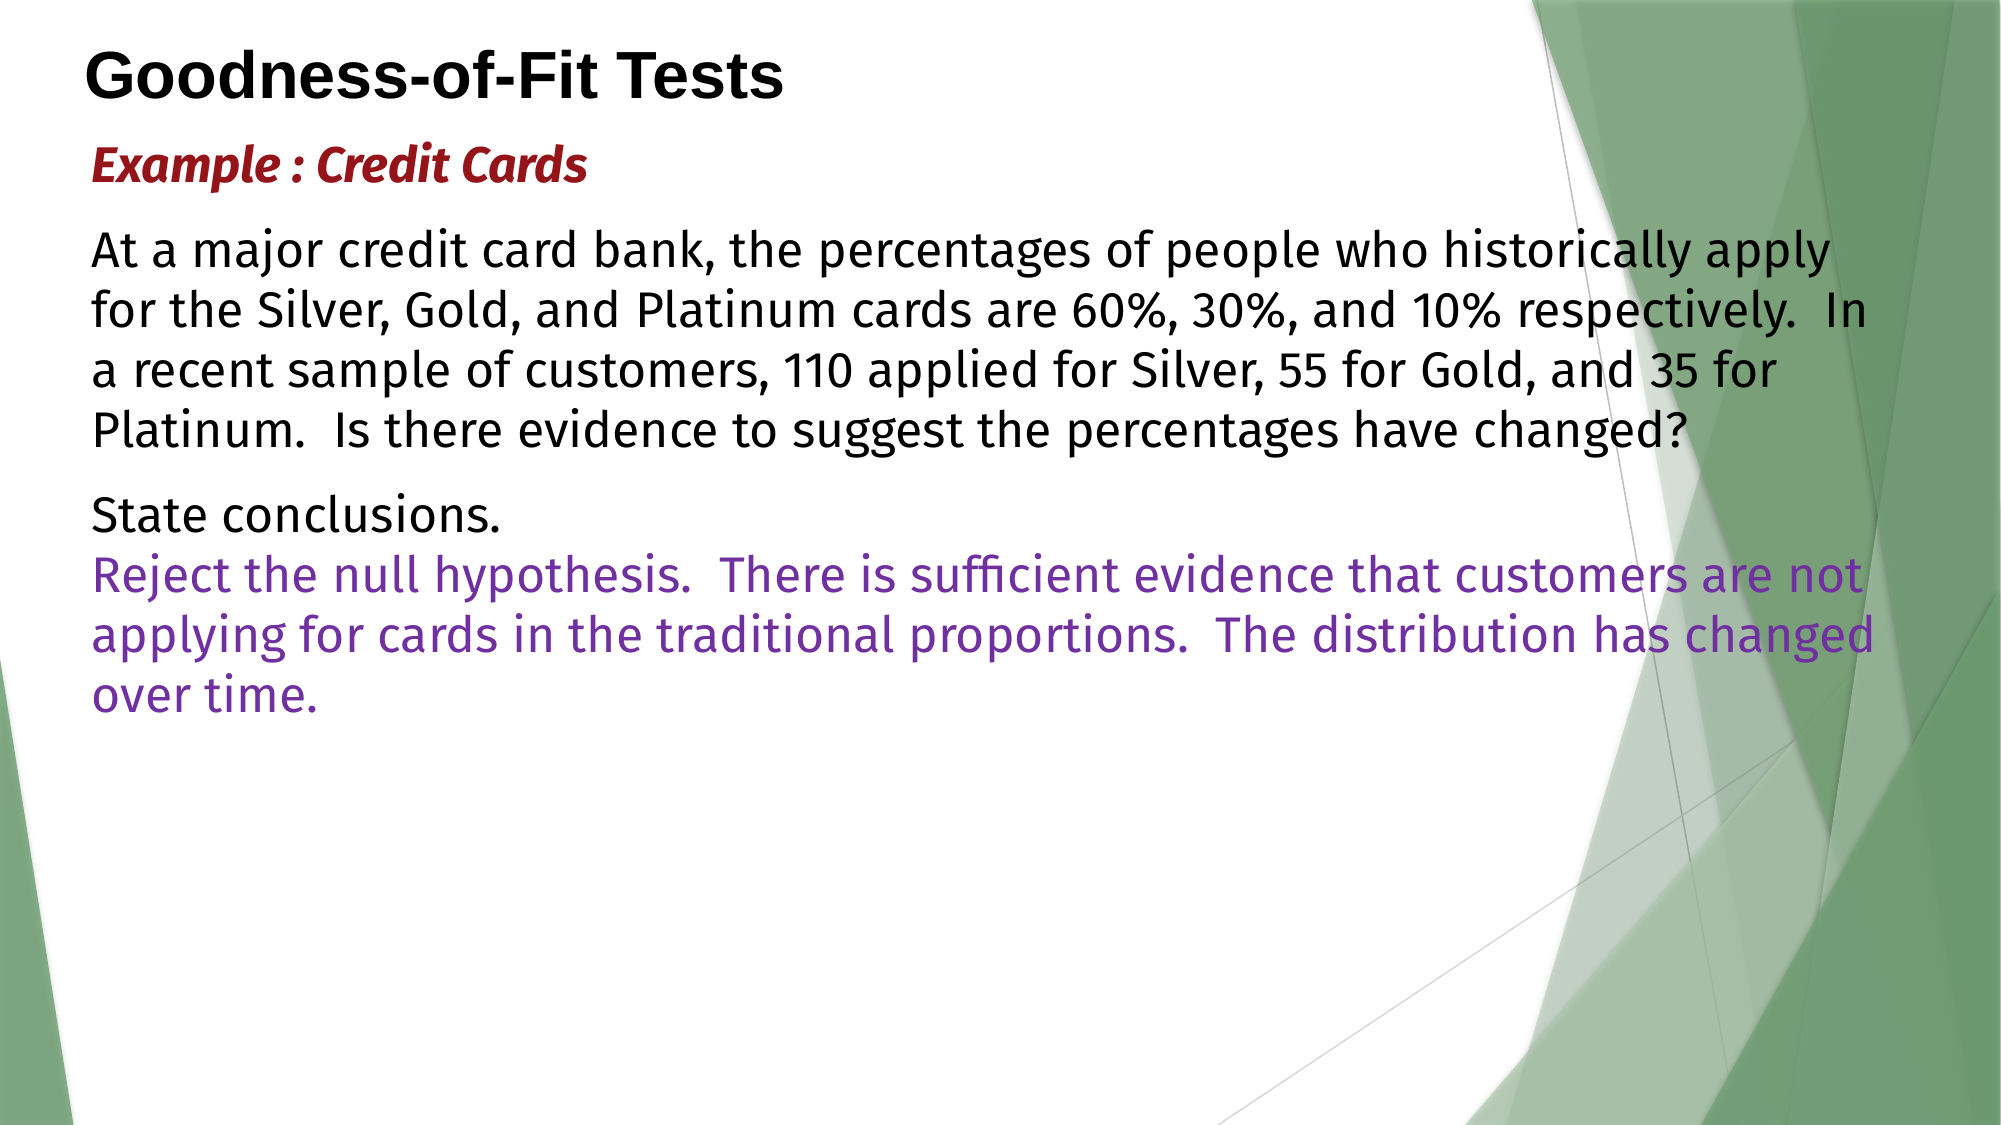

Goodness-of-Fit Tests
Example : Credit Cards
At a major credit card bank, the percentages of people who historically apply for the Silver, Gold, and Platinum cards are 60%, 30%, and 10% respectively.  In a recent sample of customers, 110 applied for Silver, 55 for Gold, and 35 for Platinum.  Is there evidence to suggest the percentages have changed?
State conclusions.
Reject the null hypothesis.  There is sufficient evidence that customers are not applying for cards in the traditional proportions.  The distribution has changed over time.